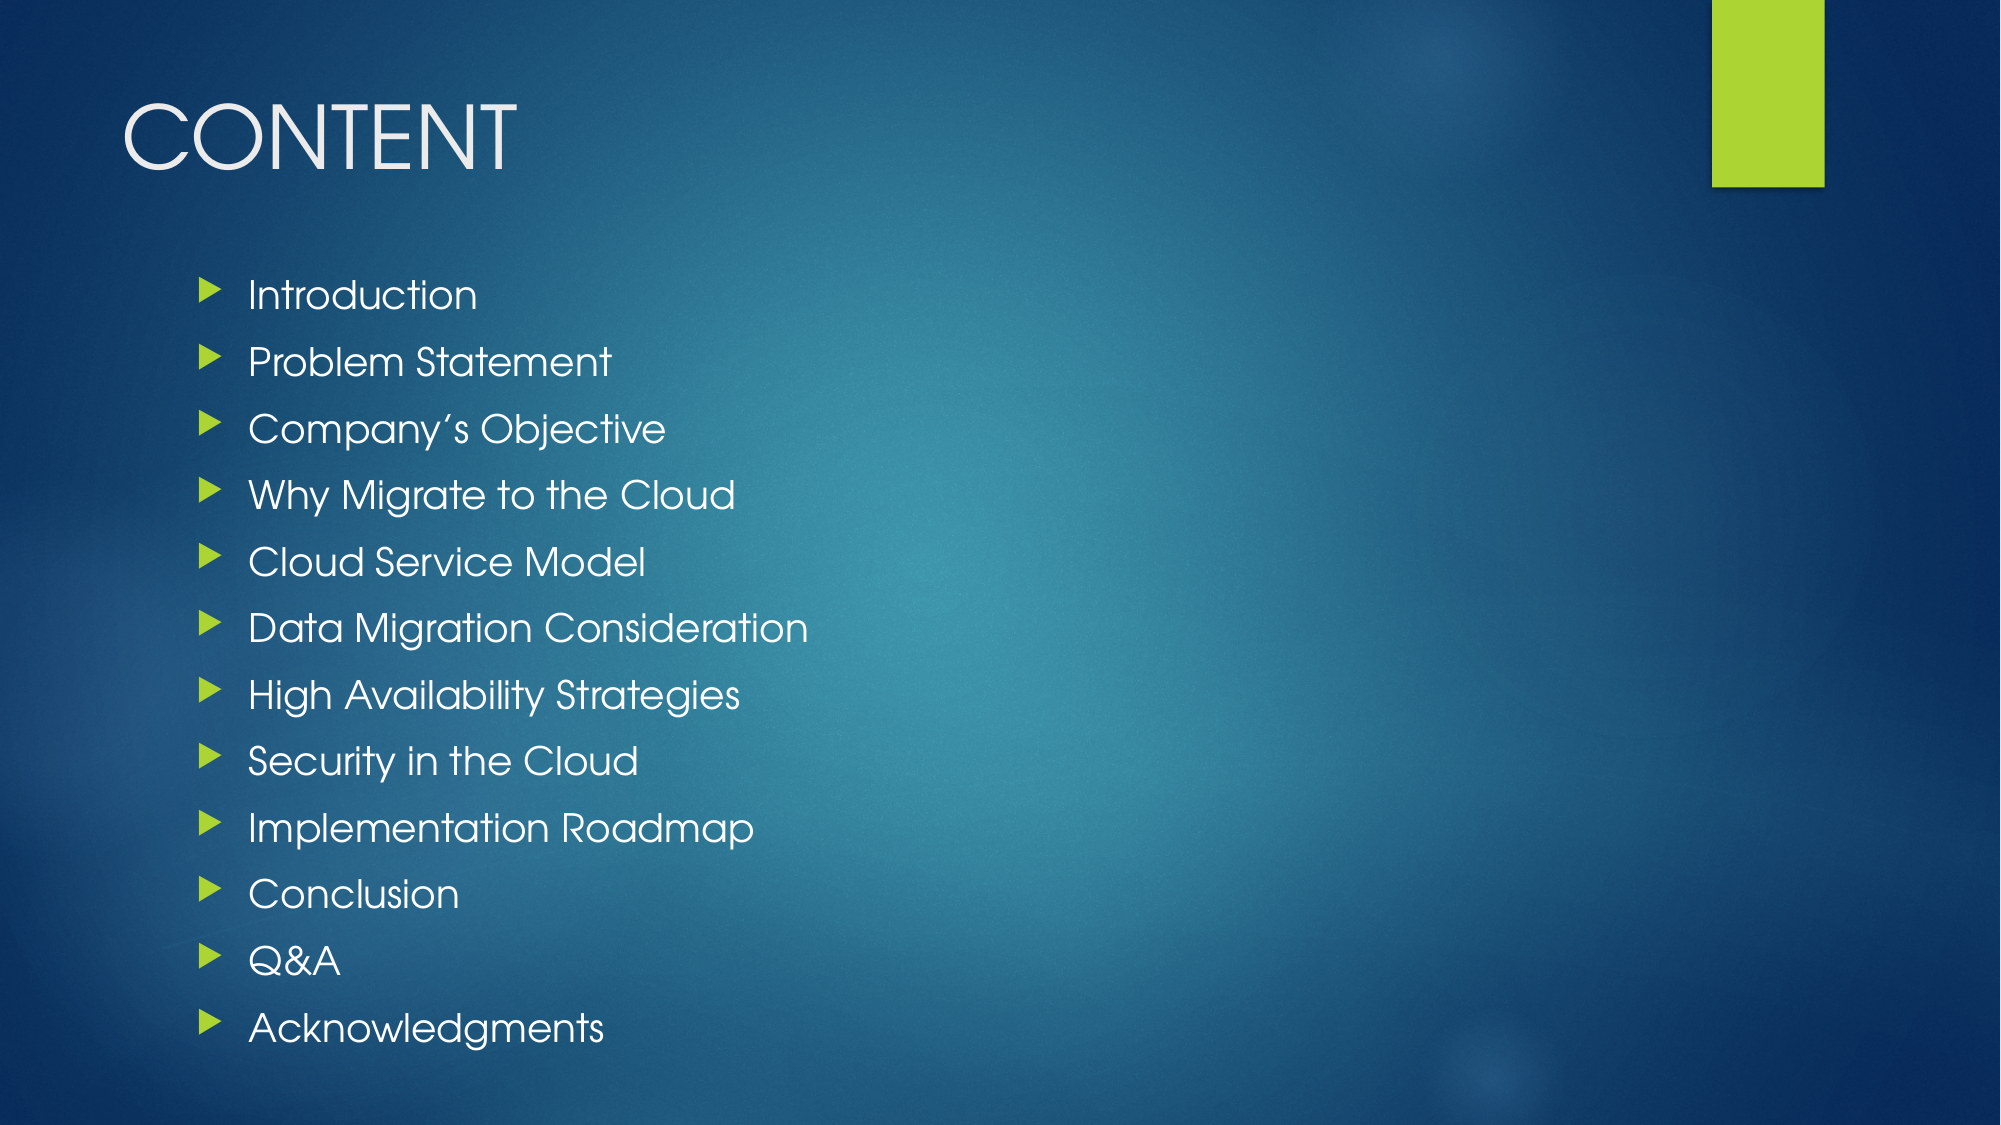

# CONTENT
Introduction
Problem Statement
Company’s Objective
Why Migrate to the Cloud
Cloud Service Model
Data Migration Consideration
High Availability Strategies
Security in the Cloud
Implementation Roadmap
Conclusion
Q&A
Acknowledgments